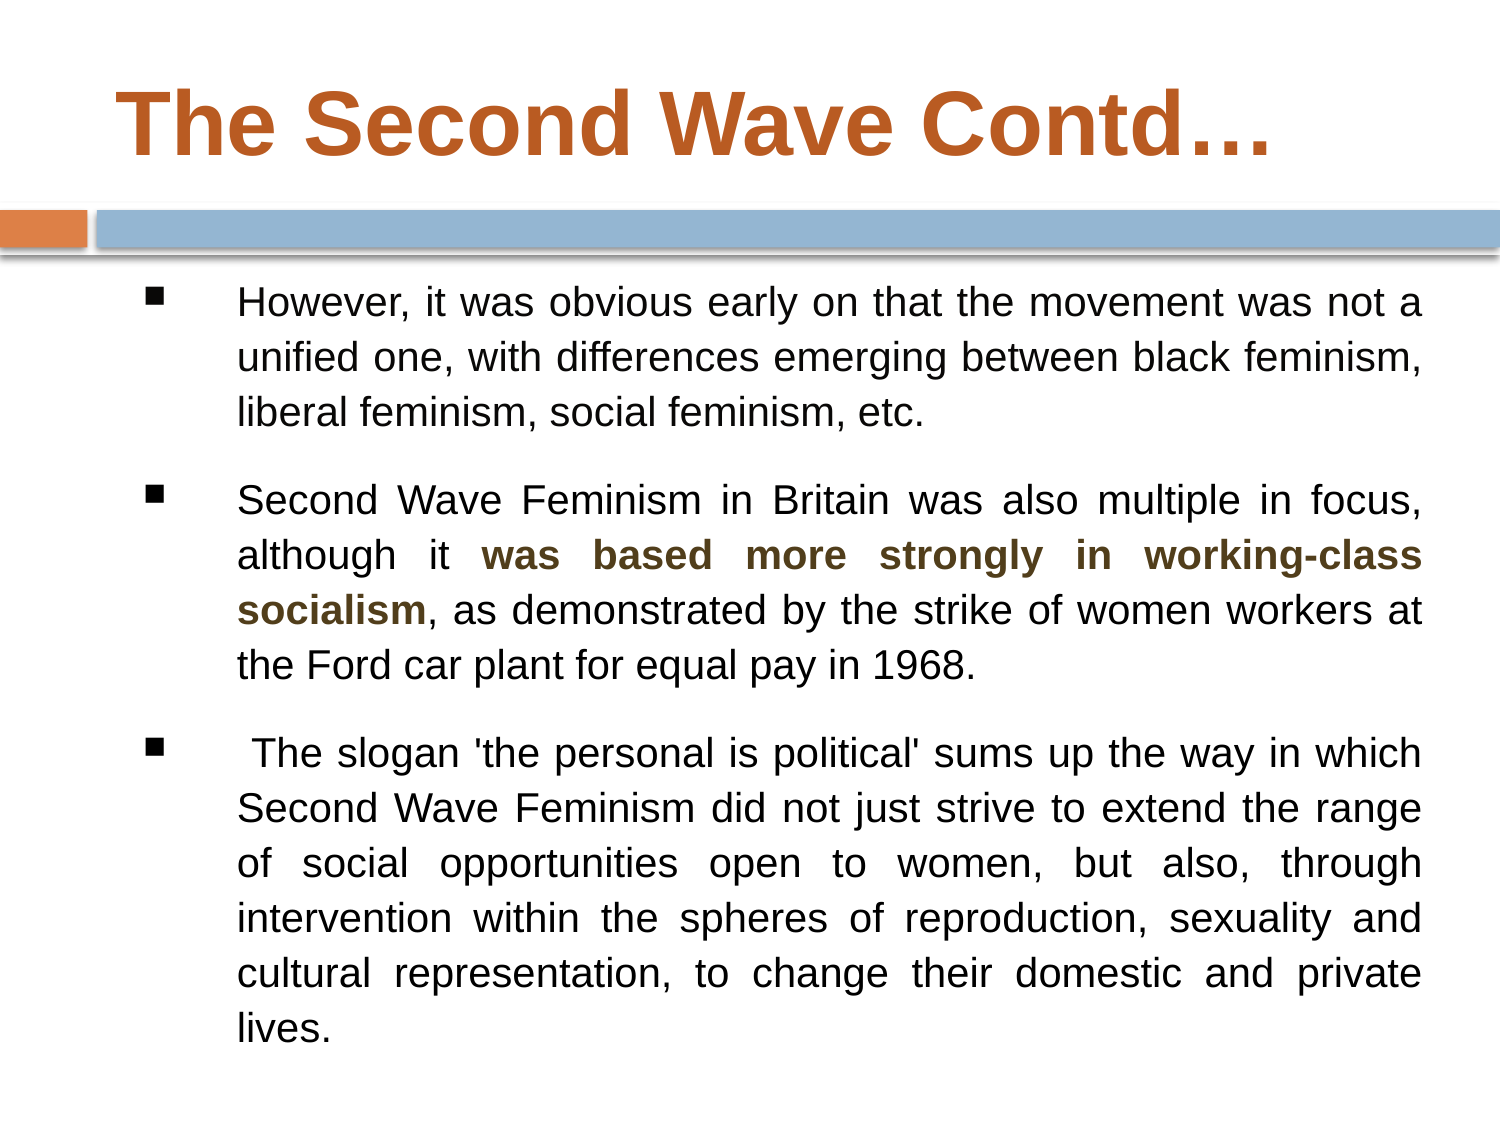

# The Second Wave Contd…
However, it was obvious early on that the movement was not a unified one, with differences emerging between black feminism, liberal feminism, social feminism, etc.
Second Wave Feminism in Britain was also multiple in focus, although it was based more strongly in working-class socialism, as demonstrated by the strike of women workers at the Ford car plant for equal pay in 1968.
 The slogan 'the personal is political' sums up the way in which Second Wave Feminism did not just strive to extend the range of social opportunities open to women, but also, through intervention within the spheres of reproduction, sexuality and cultural representation, to change their domestic and private lives.